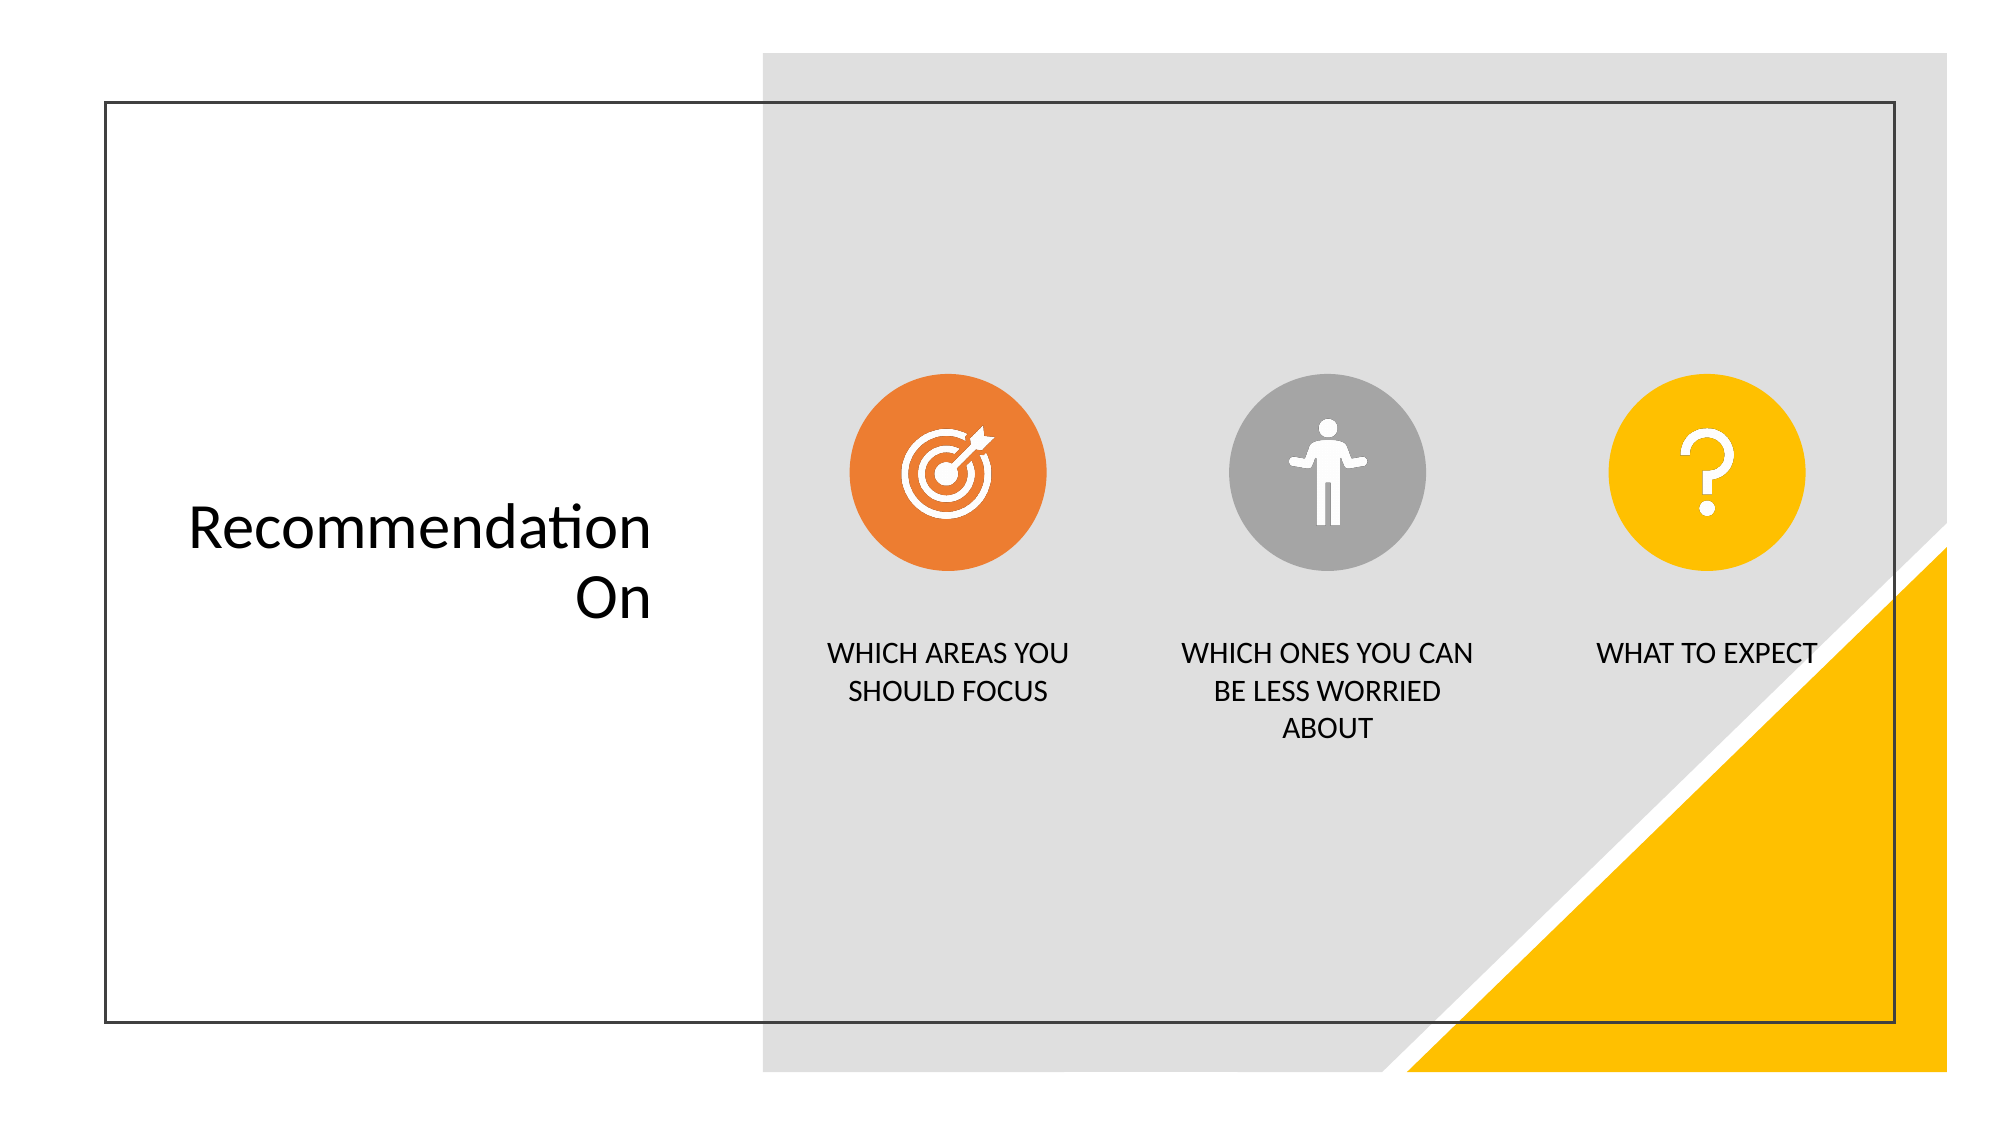

Which areas you should focus
Which ones you can be less worried about
What to expect
# Recommendation On